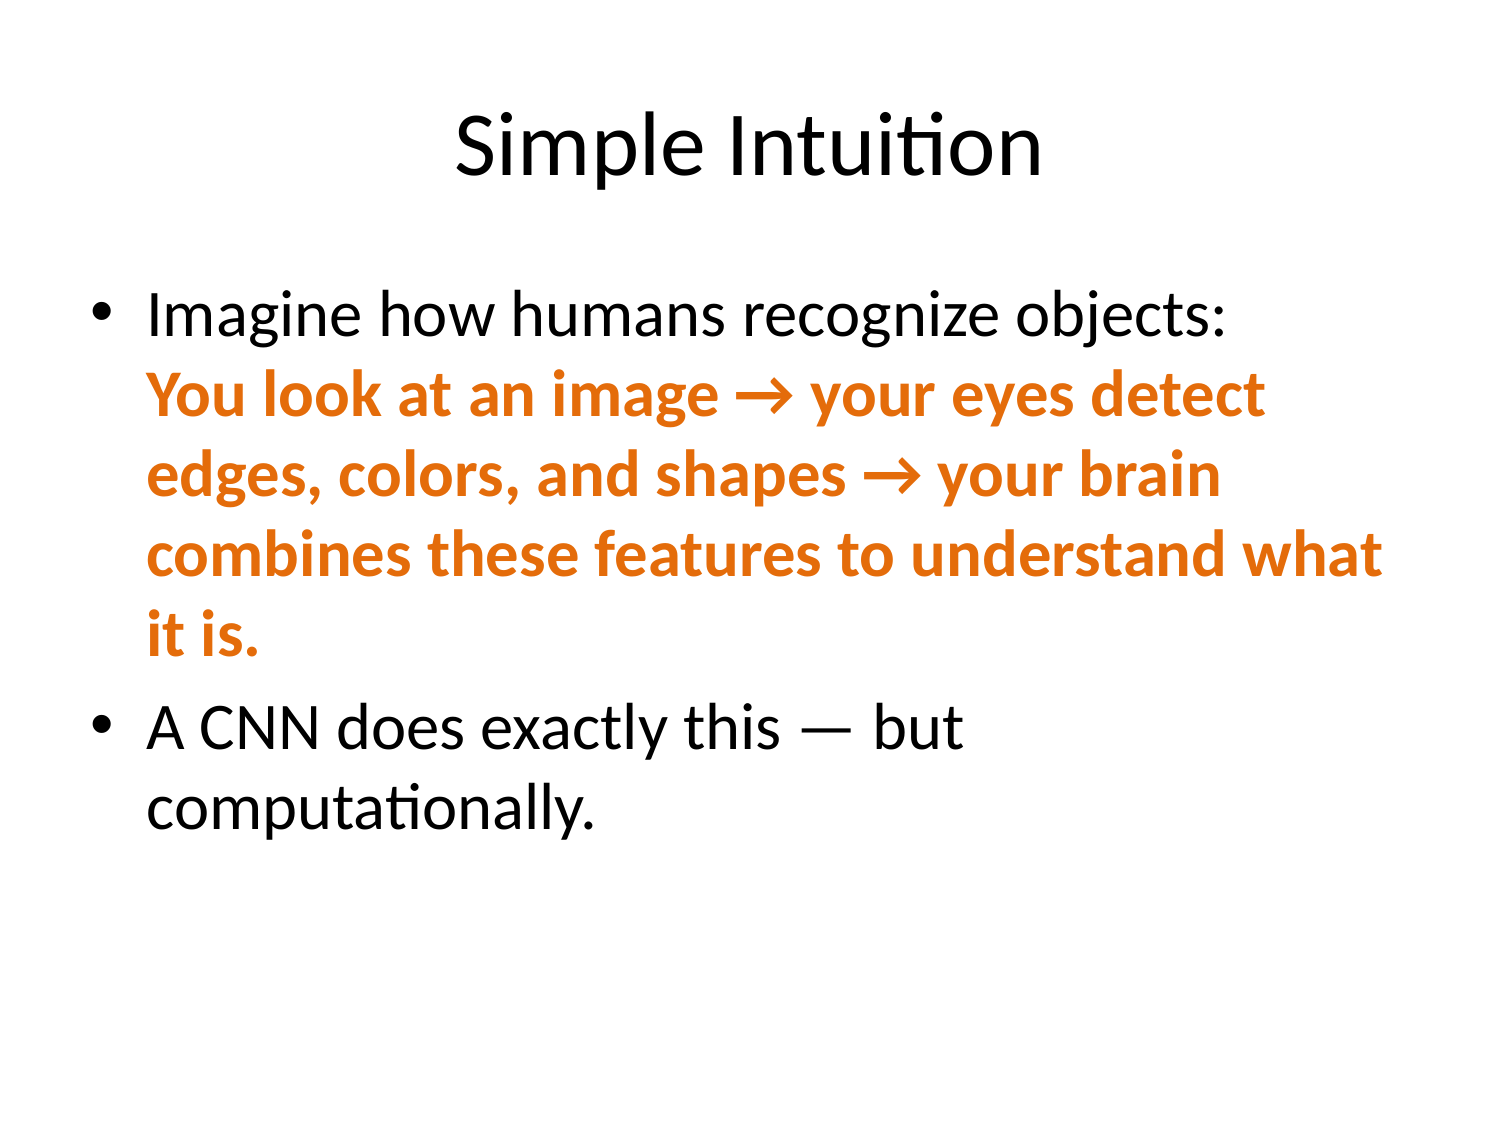

# Simple Intuition
Imagine how humans recognize objects:
You look at an image → your eyes detect edges, colors, and shapes → your brain combines these features to understand what it is.
A CNN does exactly this — but computationally.